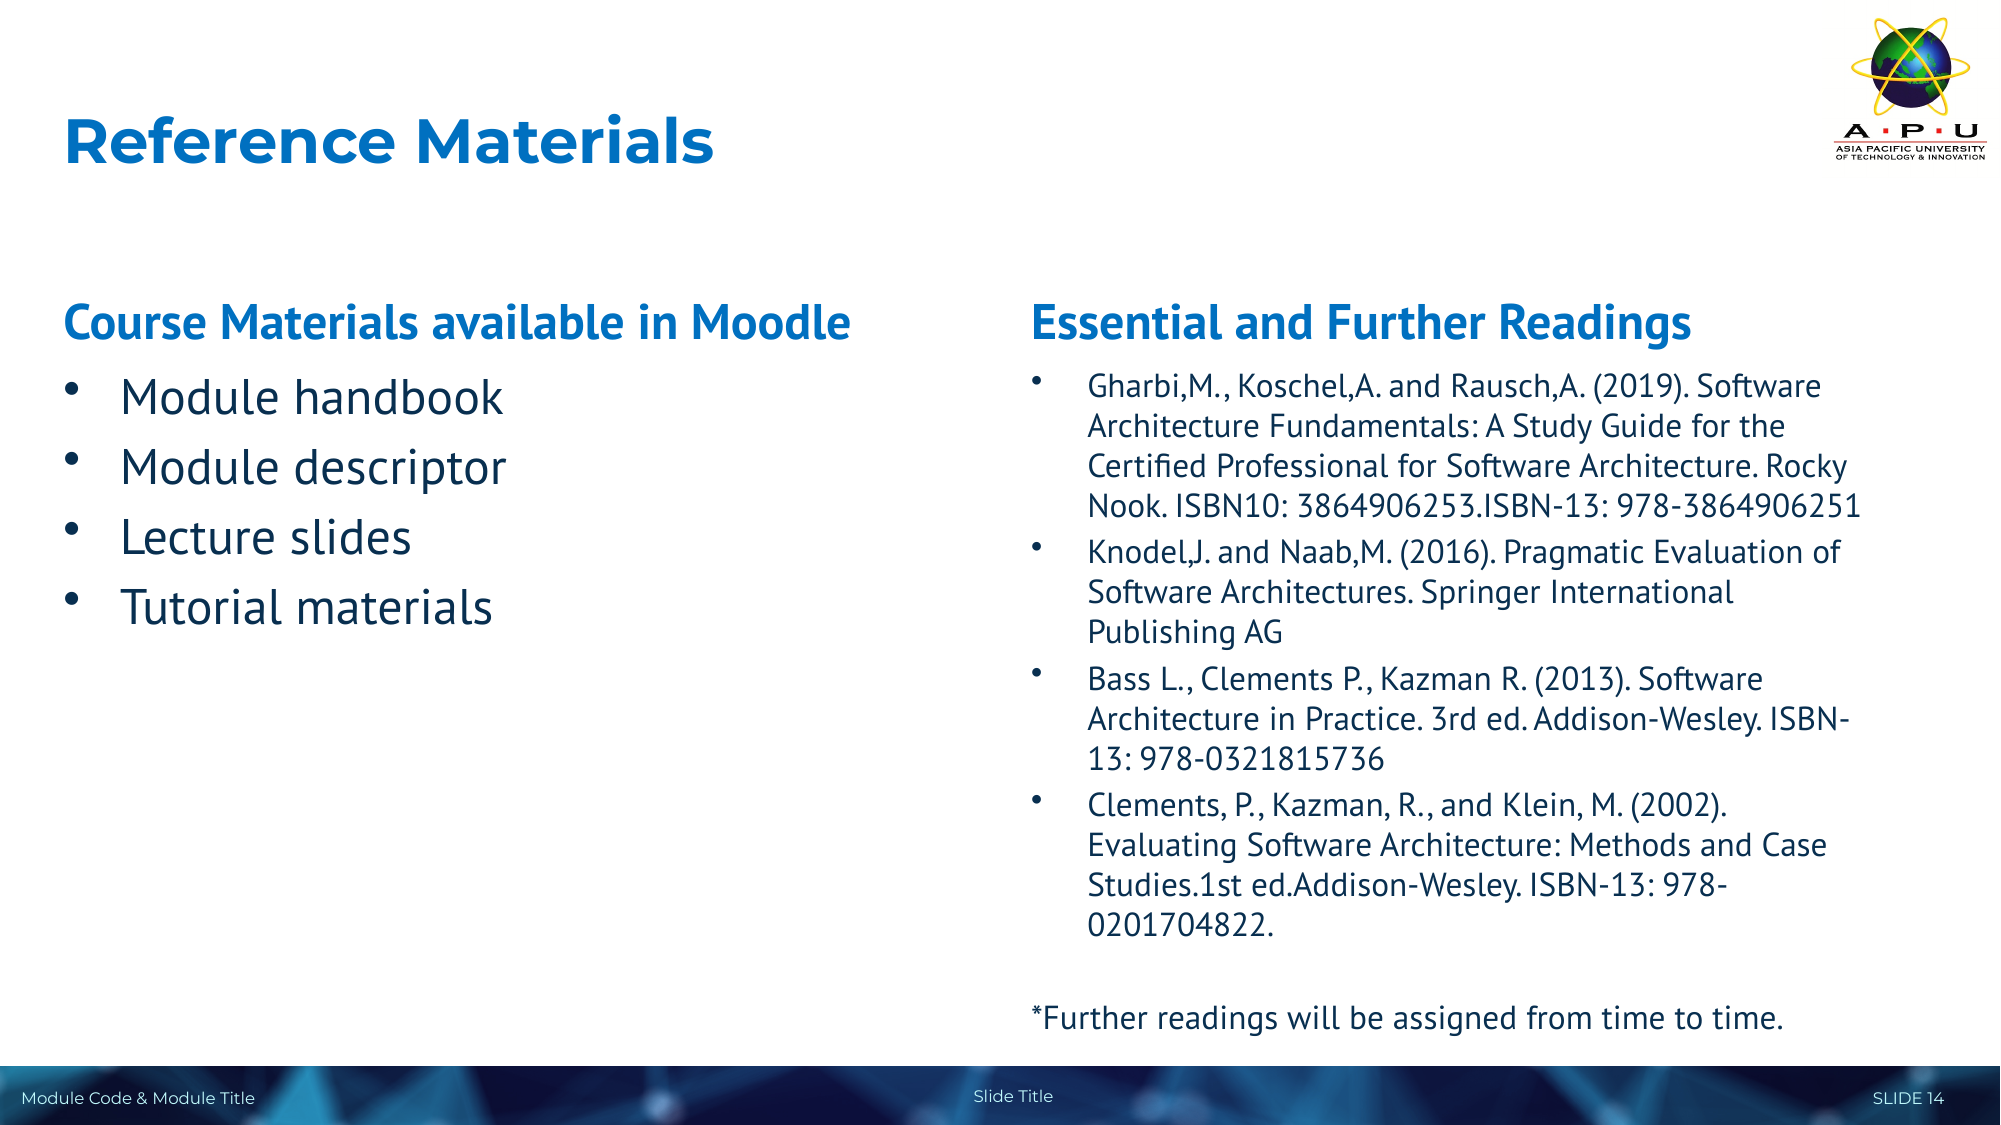

# Reference Materials
Course Materials available in Moodle
Essential and Further Readings
Module handbook
Module descriptor
Lecture slides
Tutorial materials
Gharbi,M., Koschel,A. and Rausch,A. (2019). Software Architecture Fundamentals: A Study Guide for the Certified Professional for Software Architecture. Rocky Nook. ISBN10: 3864906253.ISBN-13: 978-3864906251
Knodel,J. and Naab,M. (2016). Pragmatic Evaluation of Software Architectures. Springer International Publishing AG
Bass L., Clements P., Kazman R. (2013). Software Architecture in Practice. 3rd ed. Addison-Wesley. ISBN-13: 978-0321815736
Clements, P., Kazman, R., and Klein, M. (2002). Evaluating Software Architecture: Methods and Case Studies.1st ed.Addison-Wesley. ISBN-13: 978-0201704822.

*Further readings will be assigned from time to time.